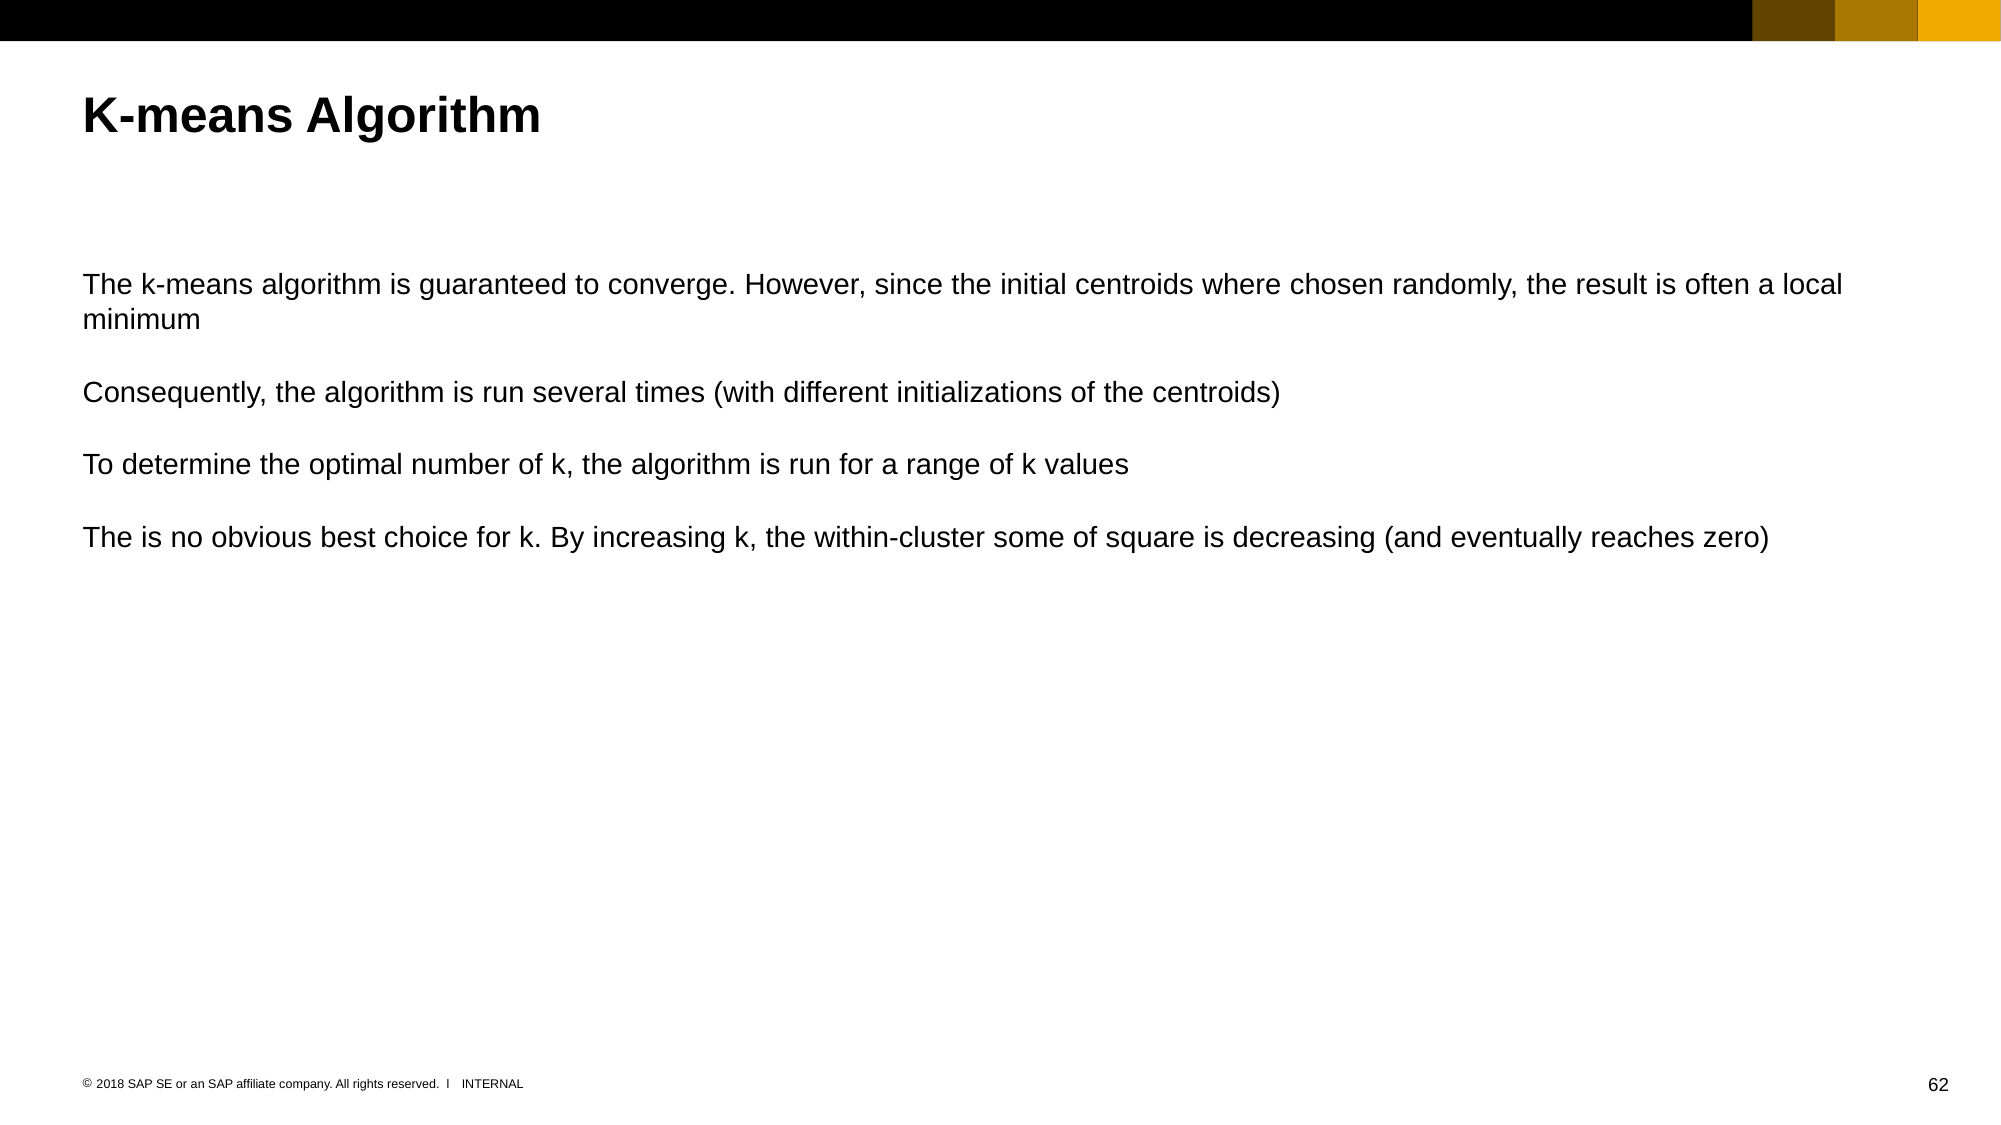

# K-means Algorithm
The k-means algorithm is guaranteed to converge. However, since the initial centroids where chosen randomly, the result is often a local minimum
Consequently, the algorithm is run several times (with different initializations of the centroids)
To determine the optimal number of k, the algorithm is run for a range of k values
The is no obvious best choice for k. By increasing k, the within-cluster some of square is decreasing (and eventually reaches zero)